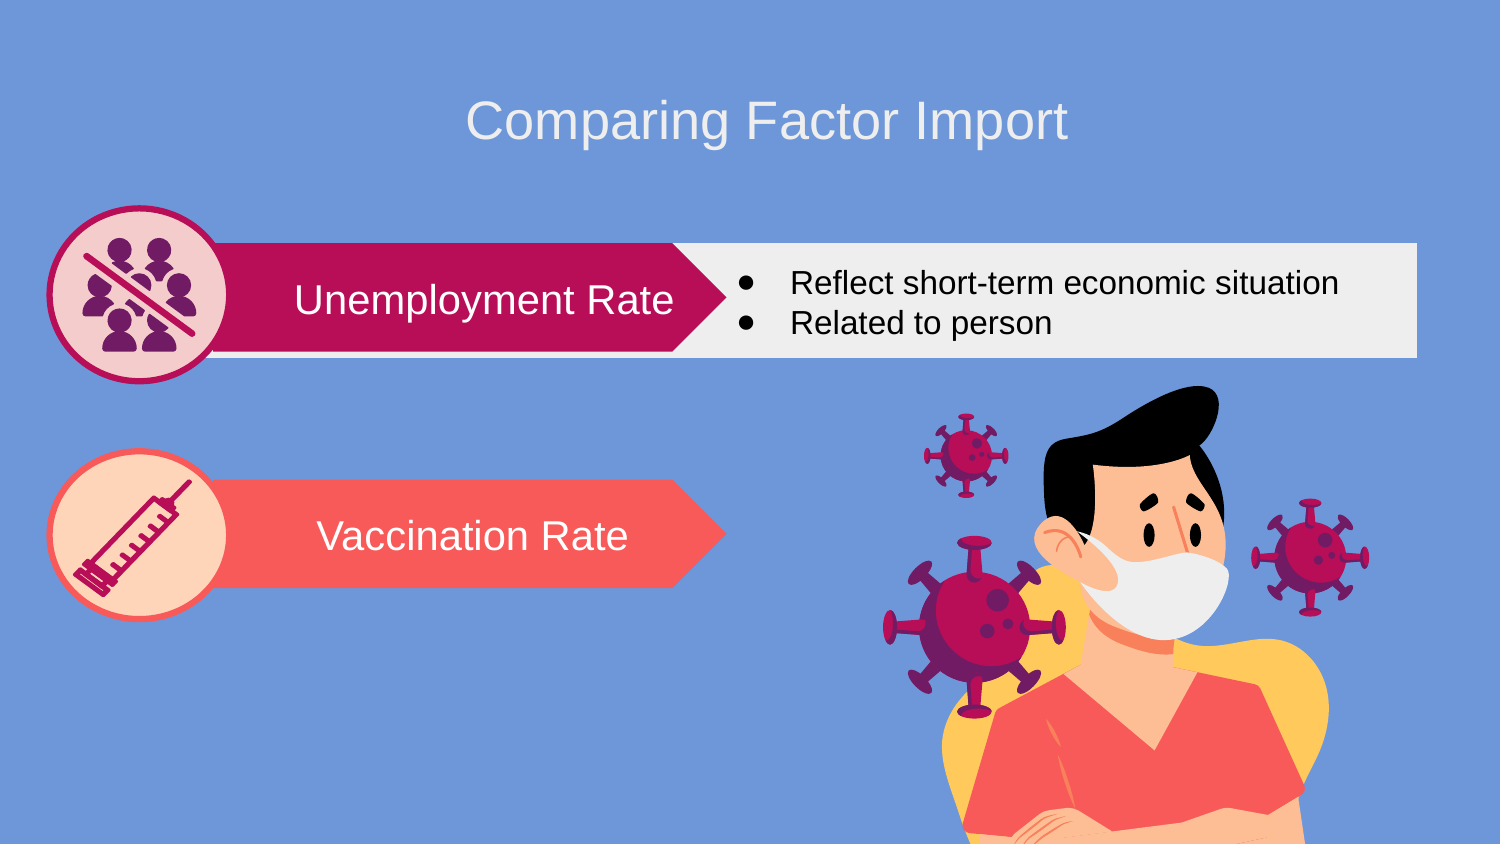

# Comparing Factor Import

Unemployment Rate
Reflect short-term economic situation
Related to person

Vaccination Rate